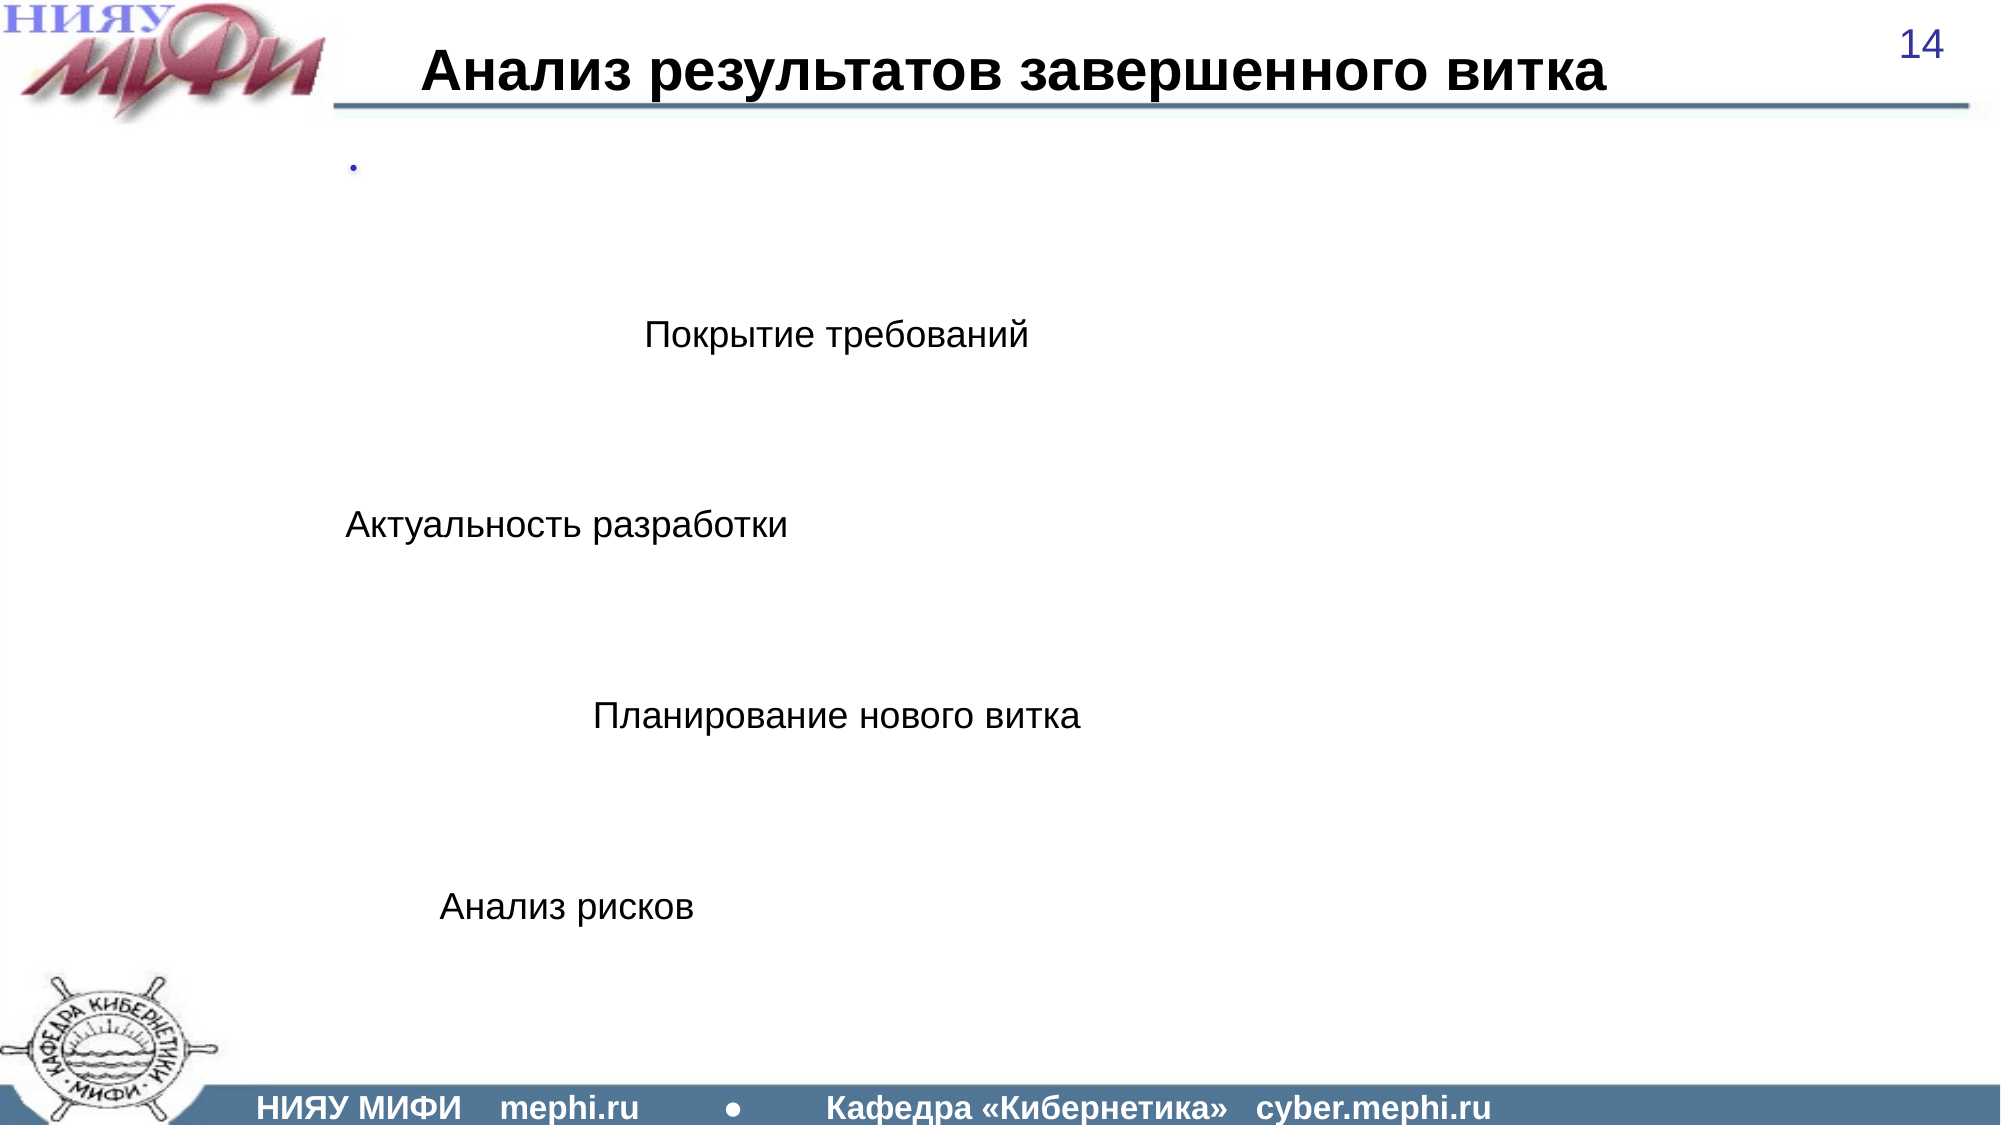

# Анализ результатов завершенного витка
14
Покрытие требований
Актуальность разработки
Планирование нового витка
Анализ рисков